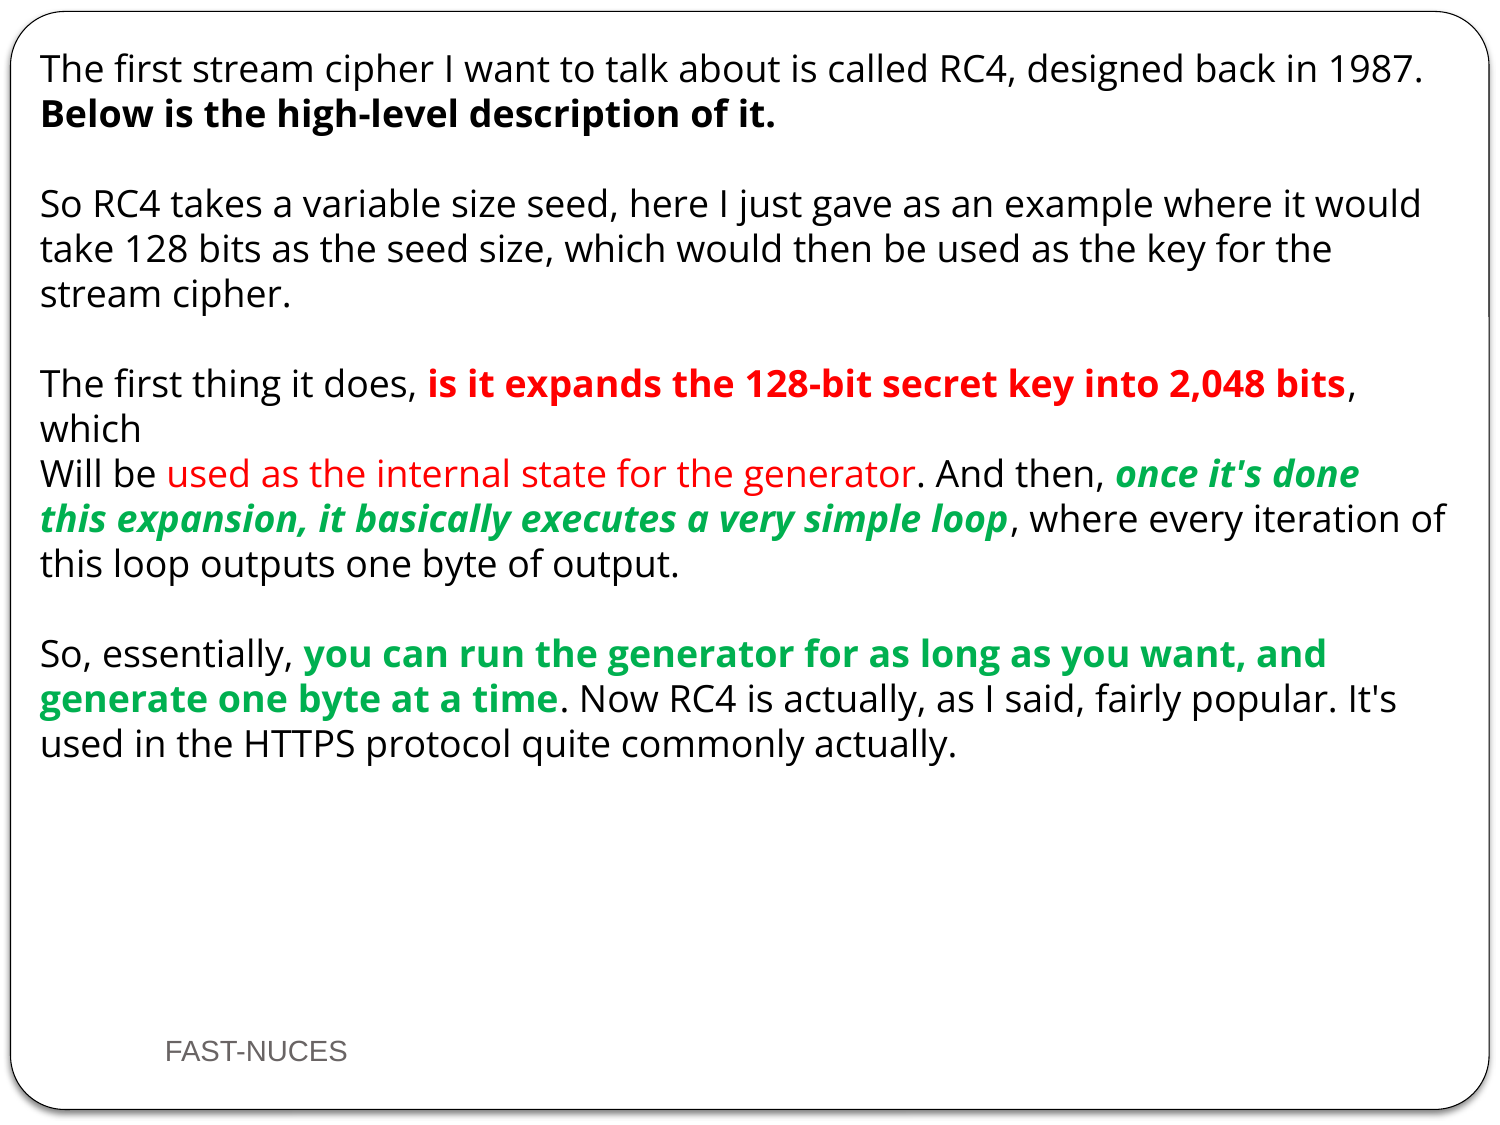

The first stream cipher I want to talk about is called RC4, designed back in 1987. Below is the high-level description of it.

So RC4 takes a variable size seed, here I just gave as an example where it would take 128 bits as the seed size, which would then be used as the key for the stream cipher.

The first thing it does, is it expands the 128-bit secret key into 2,048 bits, which
Will be used as the internal state for the generator. And then, once it's done
this expansion, it basically executes a very simple loop, where every iteration of
this loop outputs one byte of output.

So, essentially, you can run the generator for as long as you want, and generate one byte at a time. Now RC4 is actually, as I said, fairly popular. It's used in the HTTPS protocol quite commonly actually.

FAST-NUCES